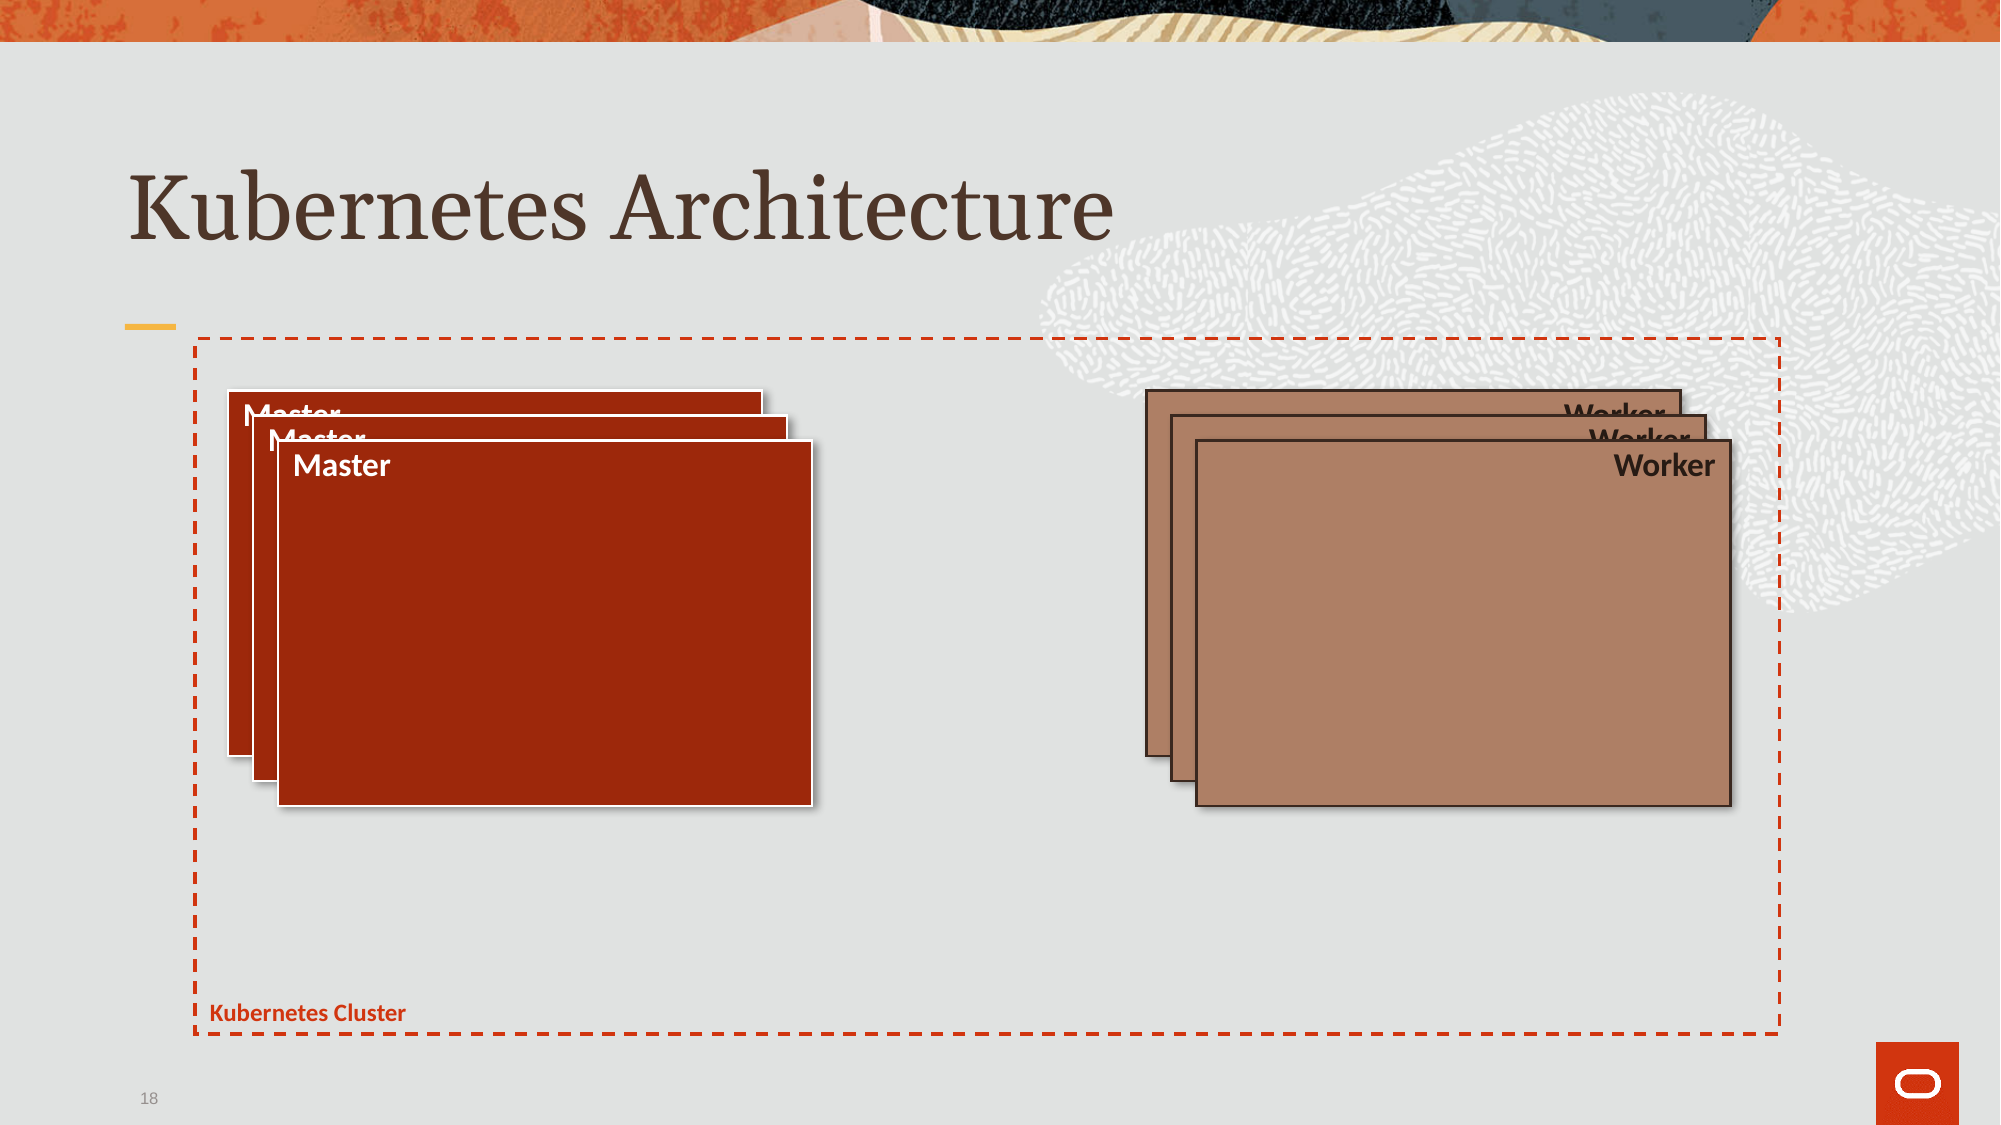

# Kubernetes Architecture
Kubernetes Cluster
Master
Worker
Master
Worker
Master
Worker
18